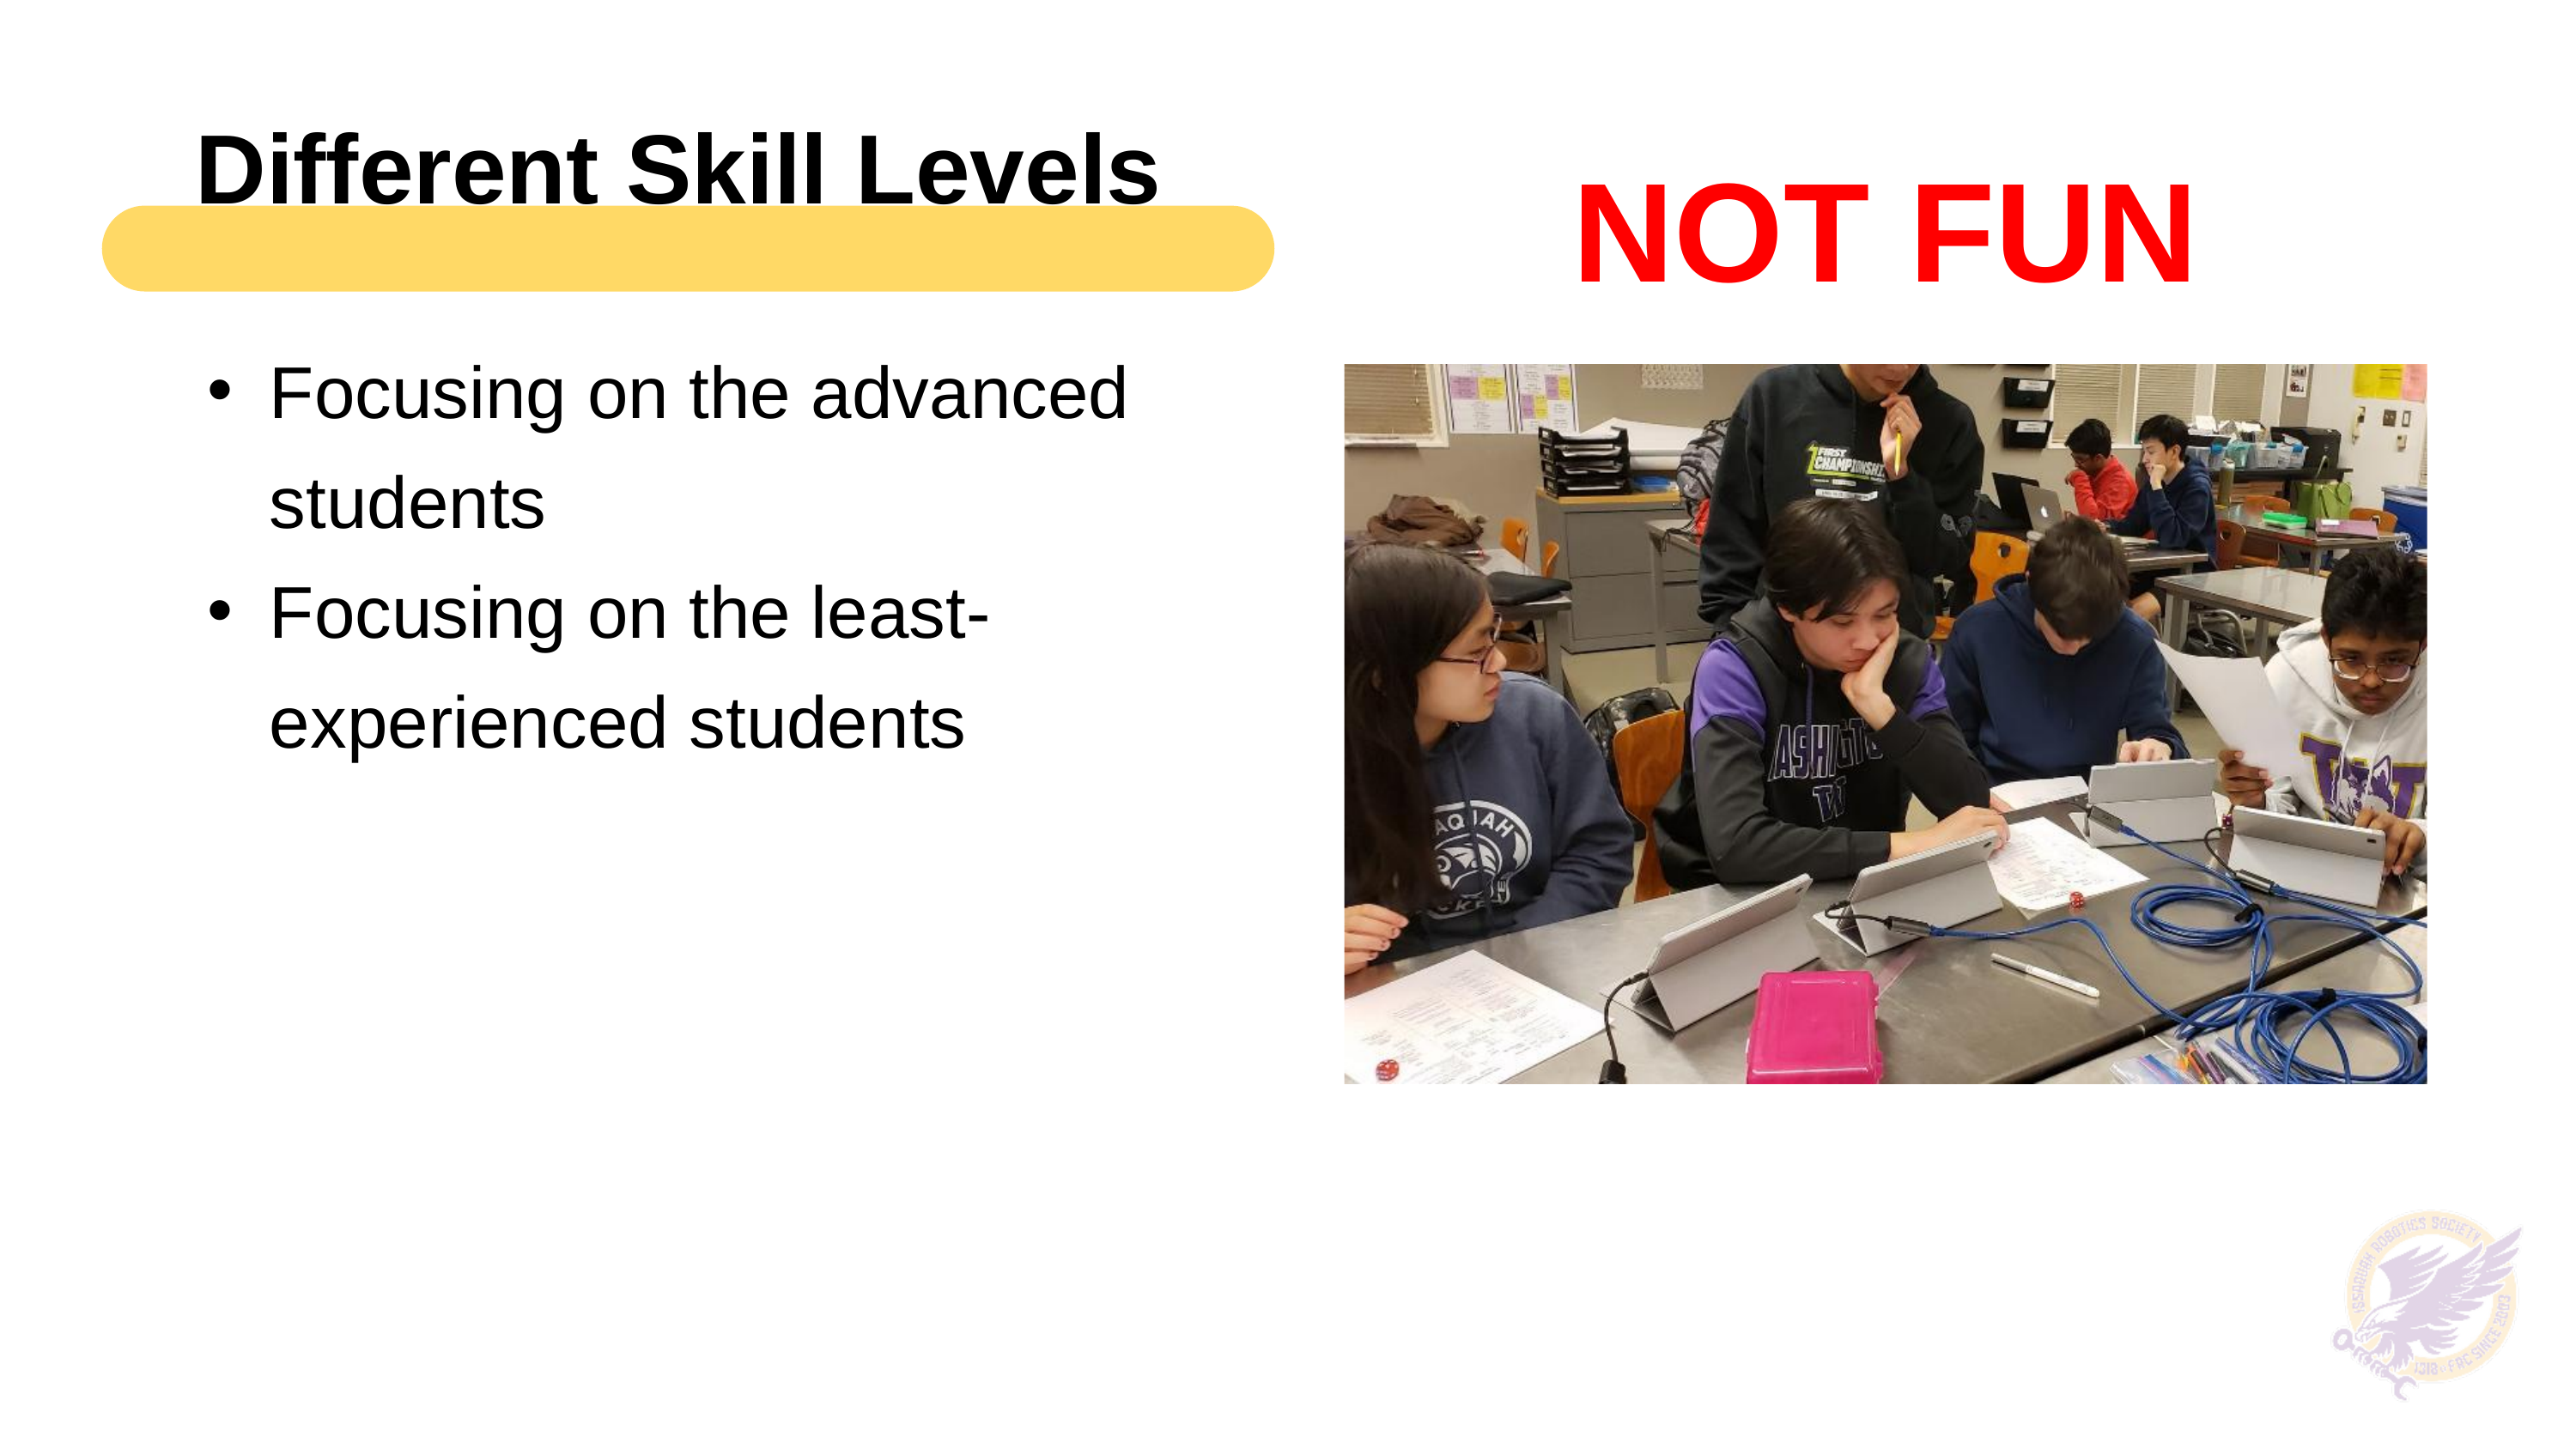

Different Skill Levels
NOT FUN

Focusing on the advanced students
Focusing on the least-experienced students